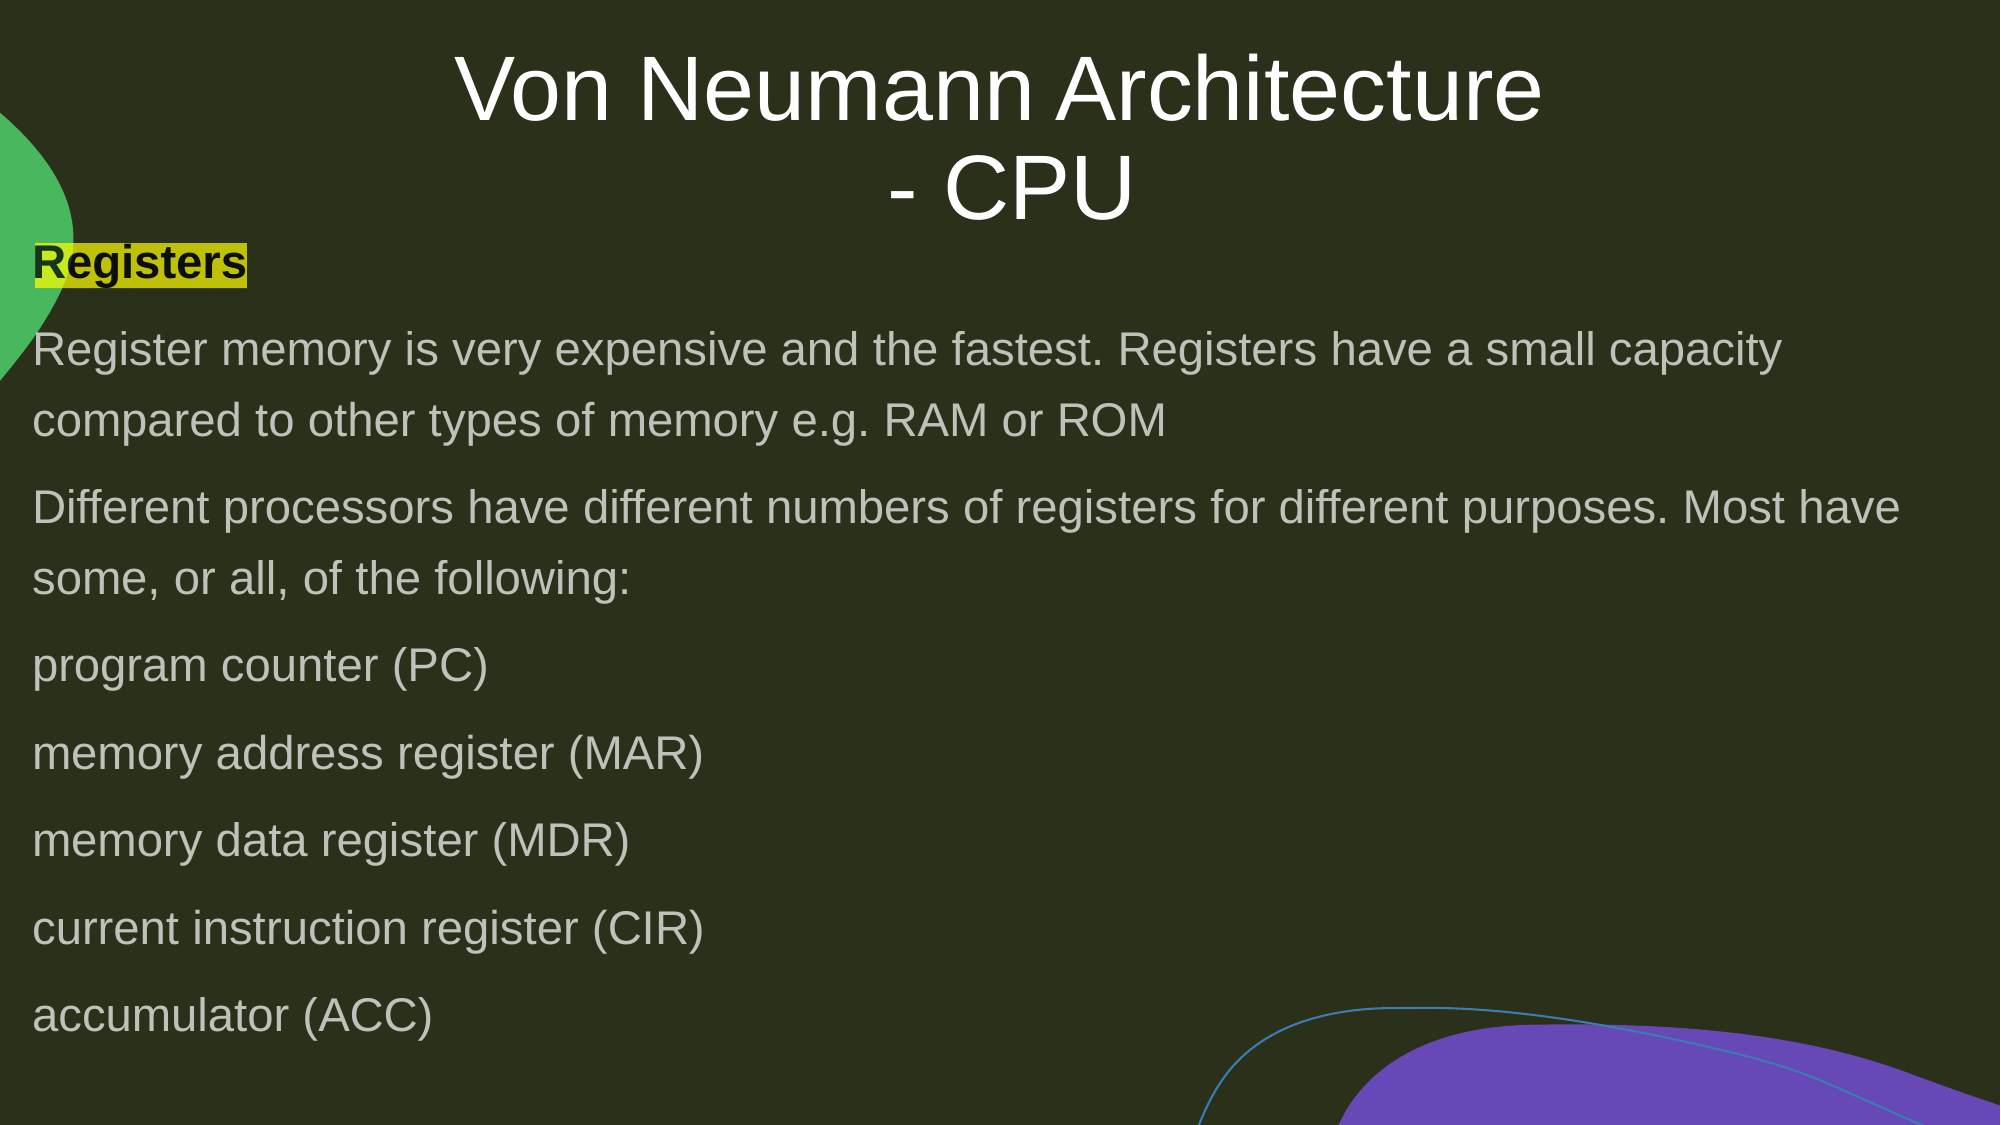

# Von Neumann Architecture - CPU
Registers
Register memory is very expensive and the fastest. Registers have a small capacity compared to other types of memory e.g. RAM or ROM
Different processors have different numbers of registers for different purposes. Most have some, or all, of the following:
program counter (PC)
memory address register (MAR)
memory data register (MDR)
current instruction register (CIR)
accumulator (ACC)